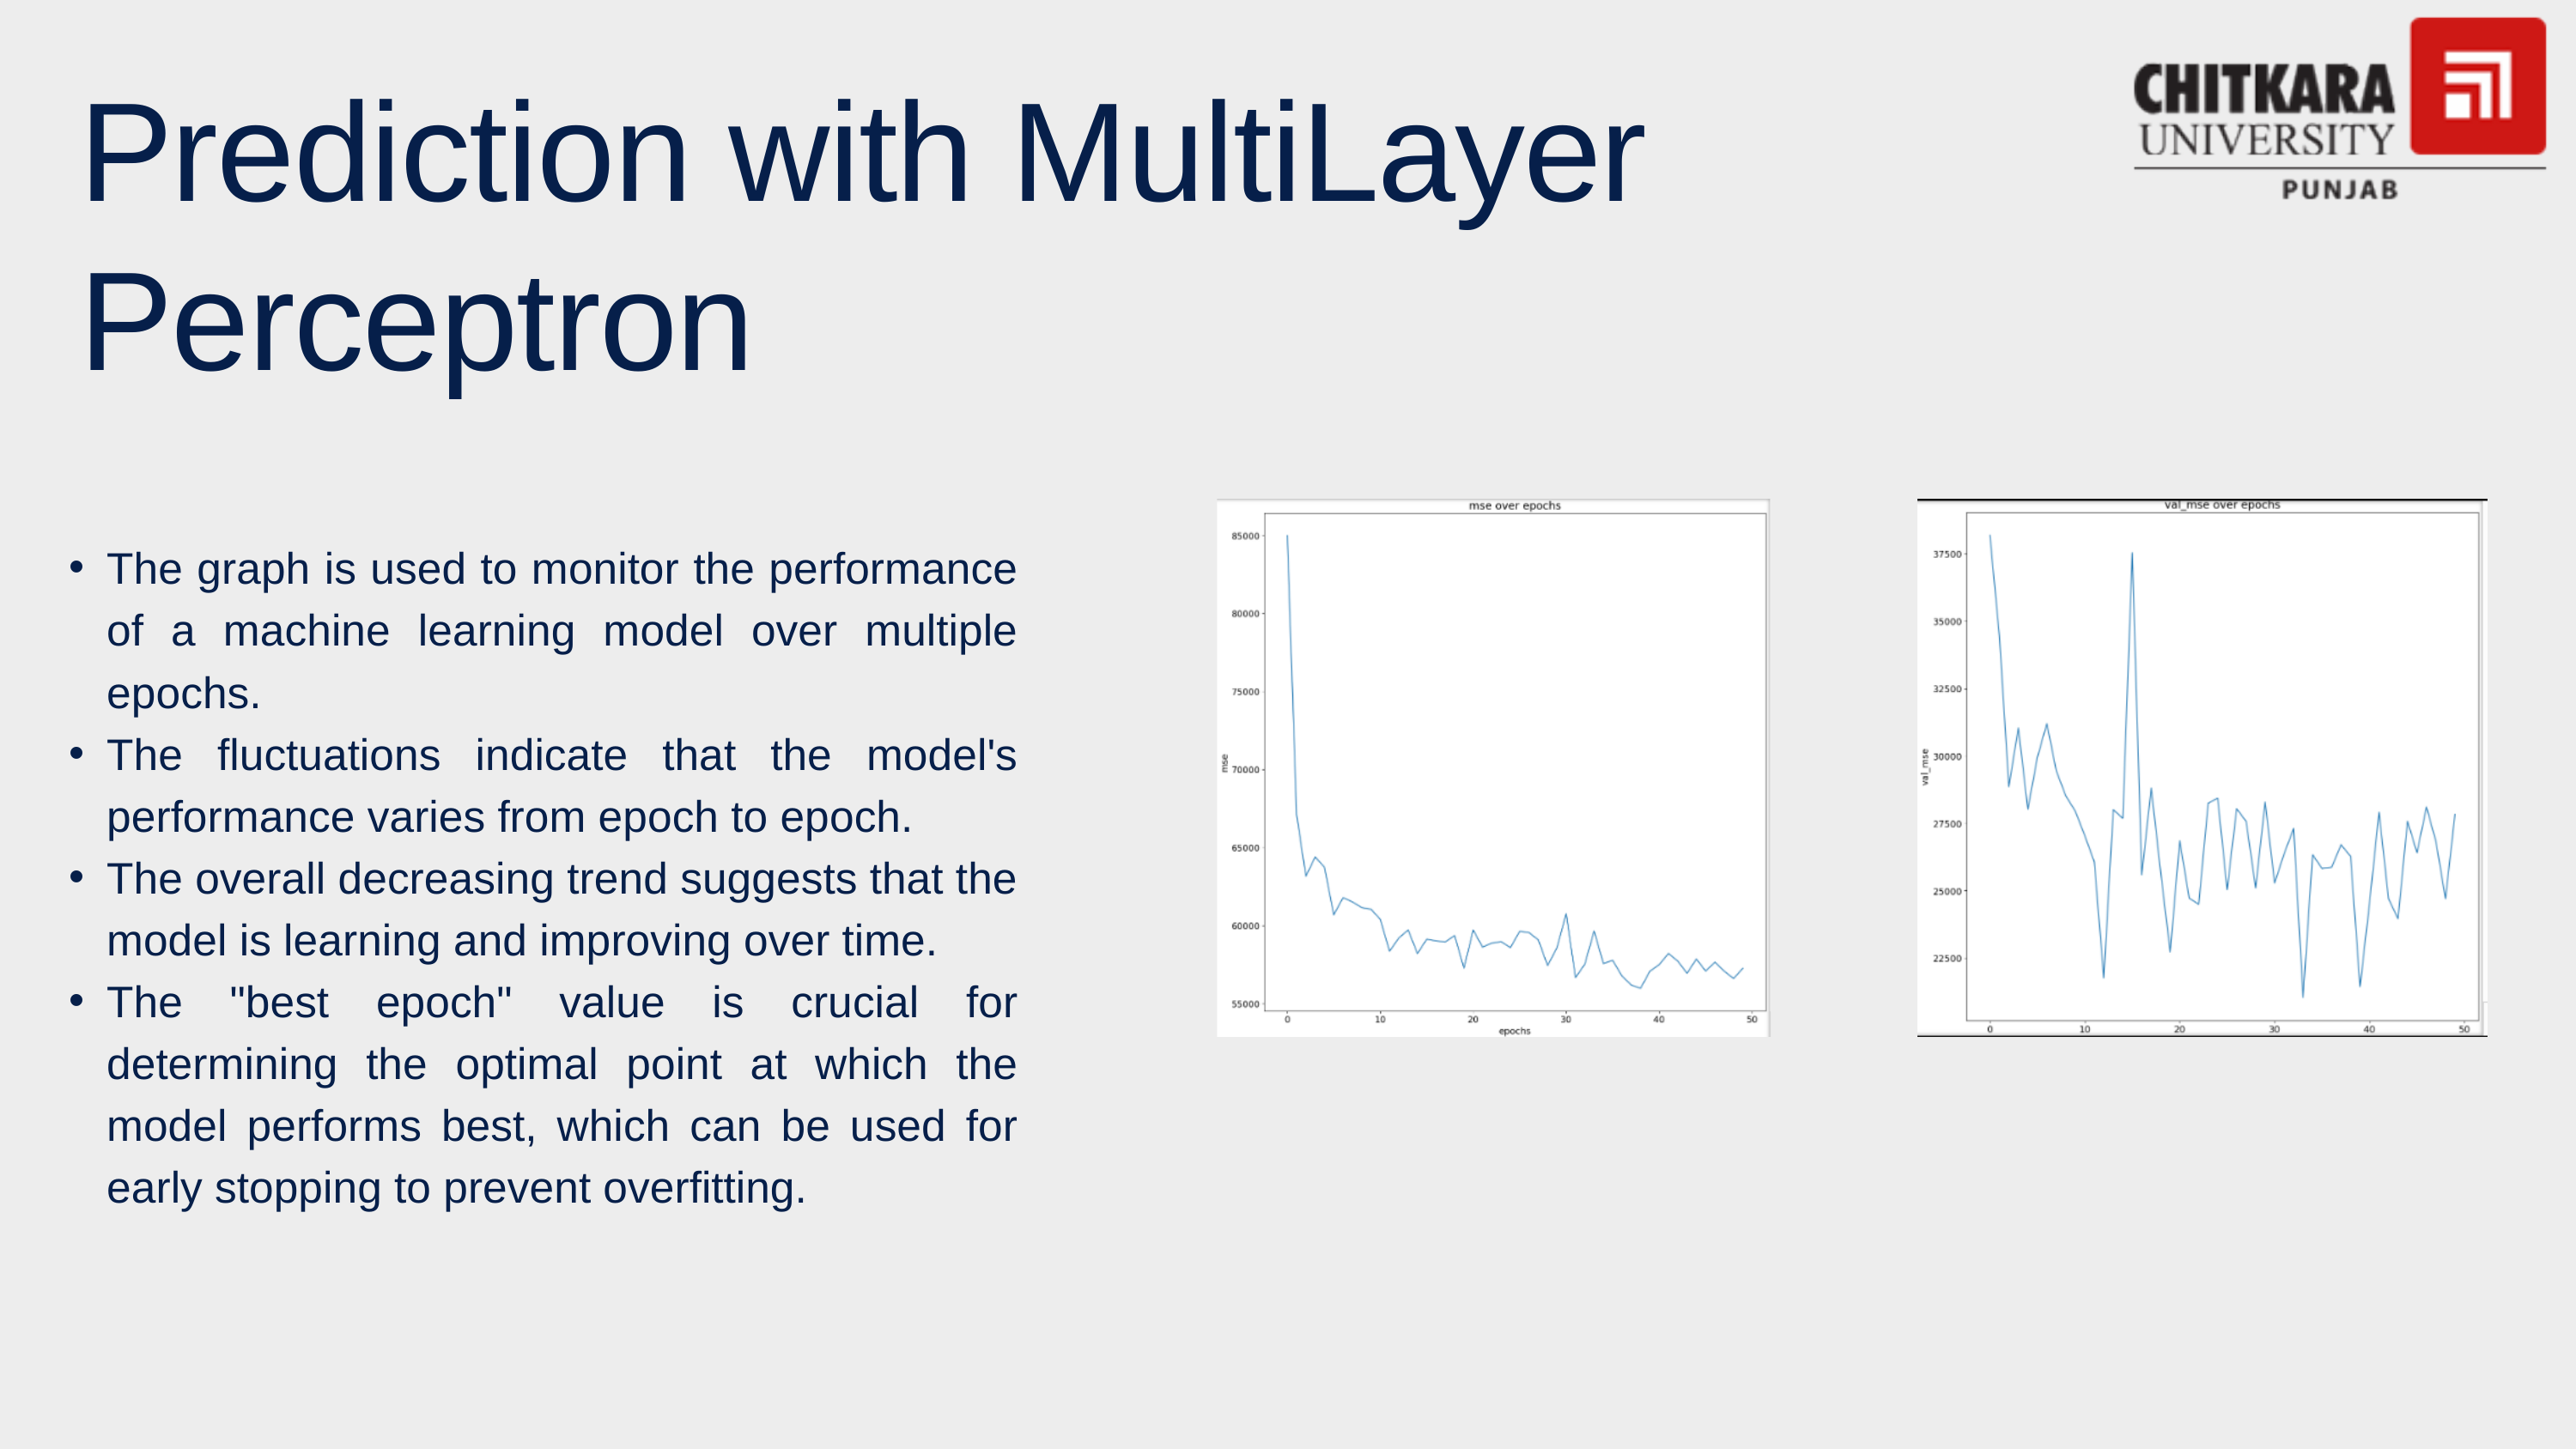

Prediction with MultiLayer Perceptron

The graph is used to monitor the performance of a machine learning model over multiple epochs.
The fluctuations indicate that the model's performance varies from epoch to epoch.
The overall decreasing trend suggests that the model is learning and improving over time.
The "best epoch" value is crucial for determining the optimal point at which the model performs best, which can be used for early stopping to prevent overfitting.